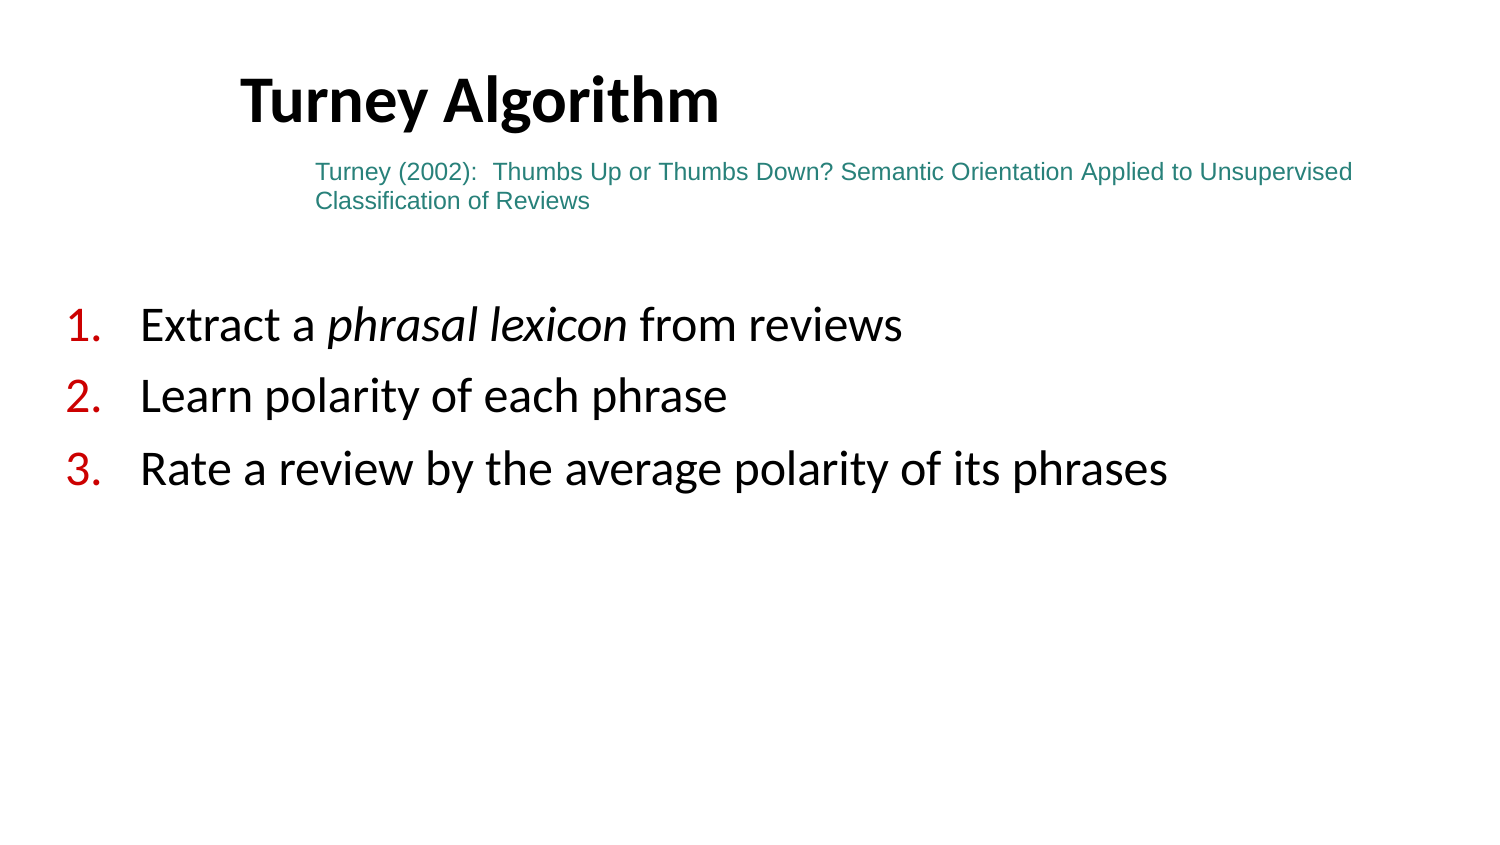

# Turney Algorithm
Turney (2002): Thumbs Up or Thumbs Down? Semantic Orientation Applied to Unsupervised  Classification of Reviews
Extract a phrasal lexicon from reviews
Learn polarity of each phrase
Rate a review by the average polarity of its phrases